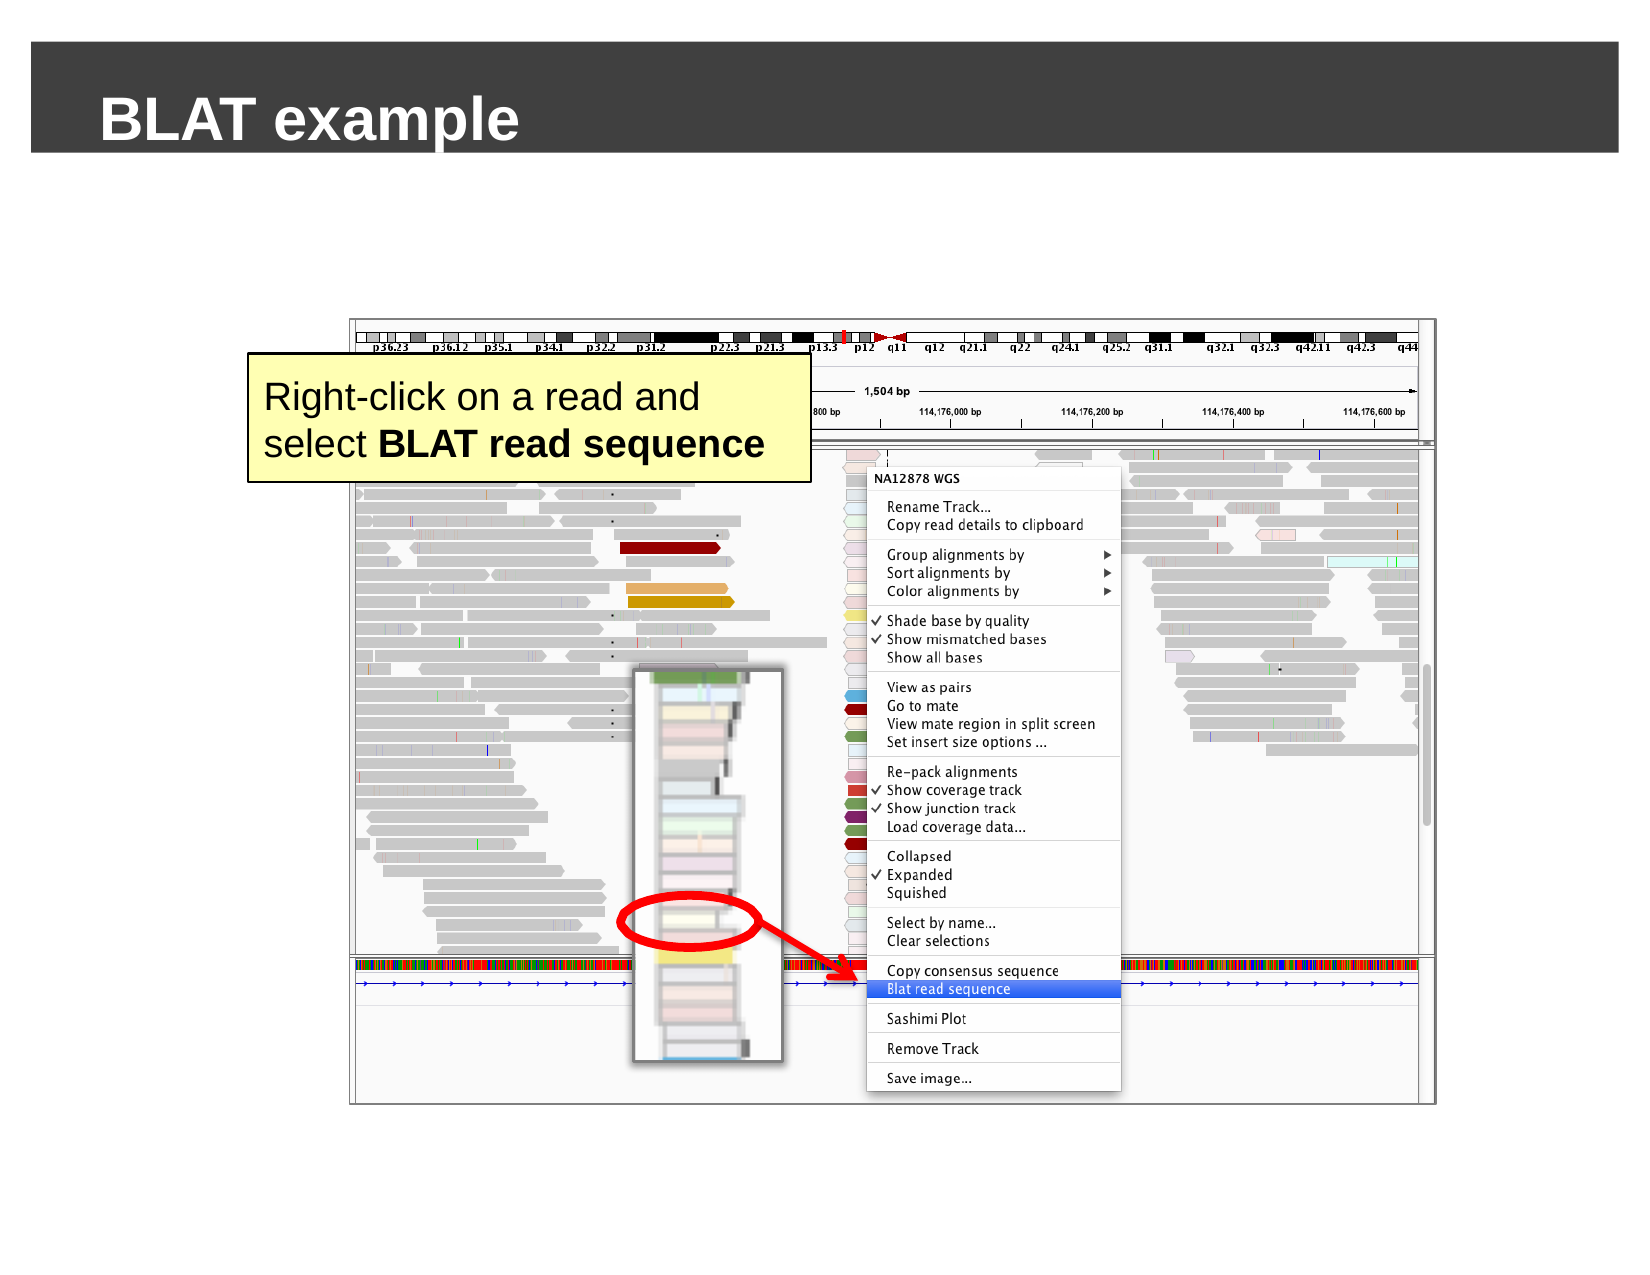

BLAT example

Right-click on a read and  select BLAT read sequence